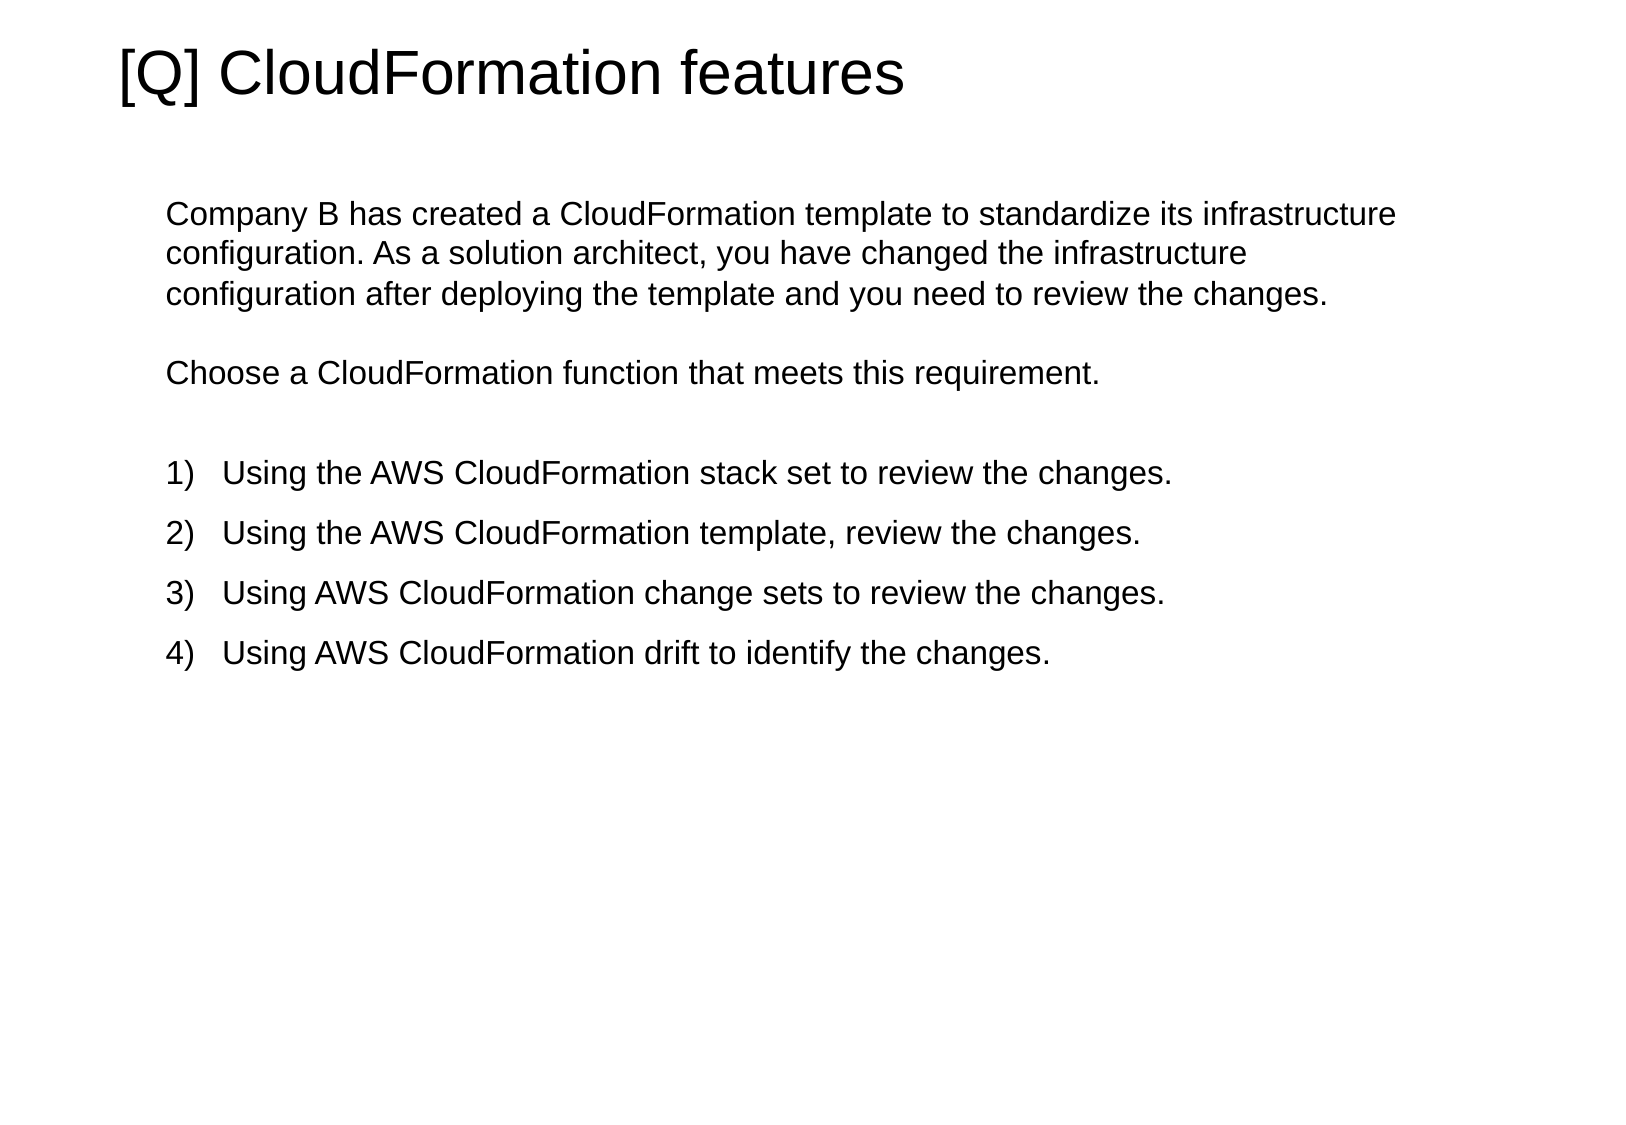

[Q] CloudFormation features

Company B has created a CloudFormation template to standardize its infrastructure configuration. As a solution architect, you have changed the infrastructure configuration after deploying the template and you need to review the changes.

Choose a CloudFormation function that meets this requirement.

Using the AWS CloudFormation stack set to review the changes.
Using the AWS CloudFormation template, review the changes.
Using AWS CloudFormation change sets to review the changes.
Using AWS CloudFormation drift to identify the changes.